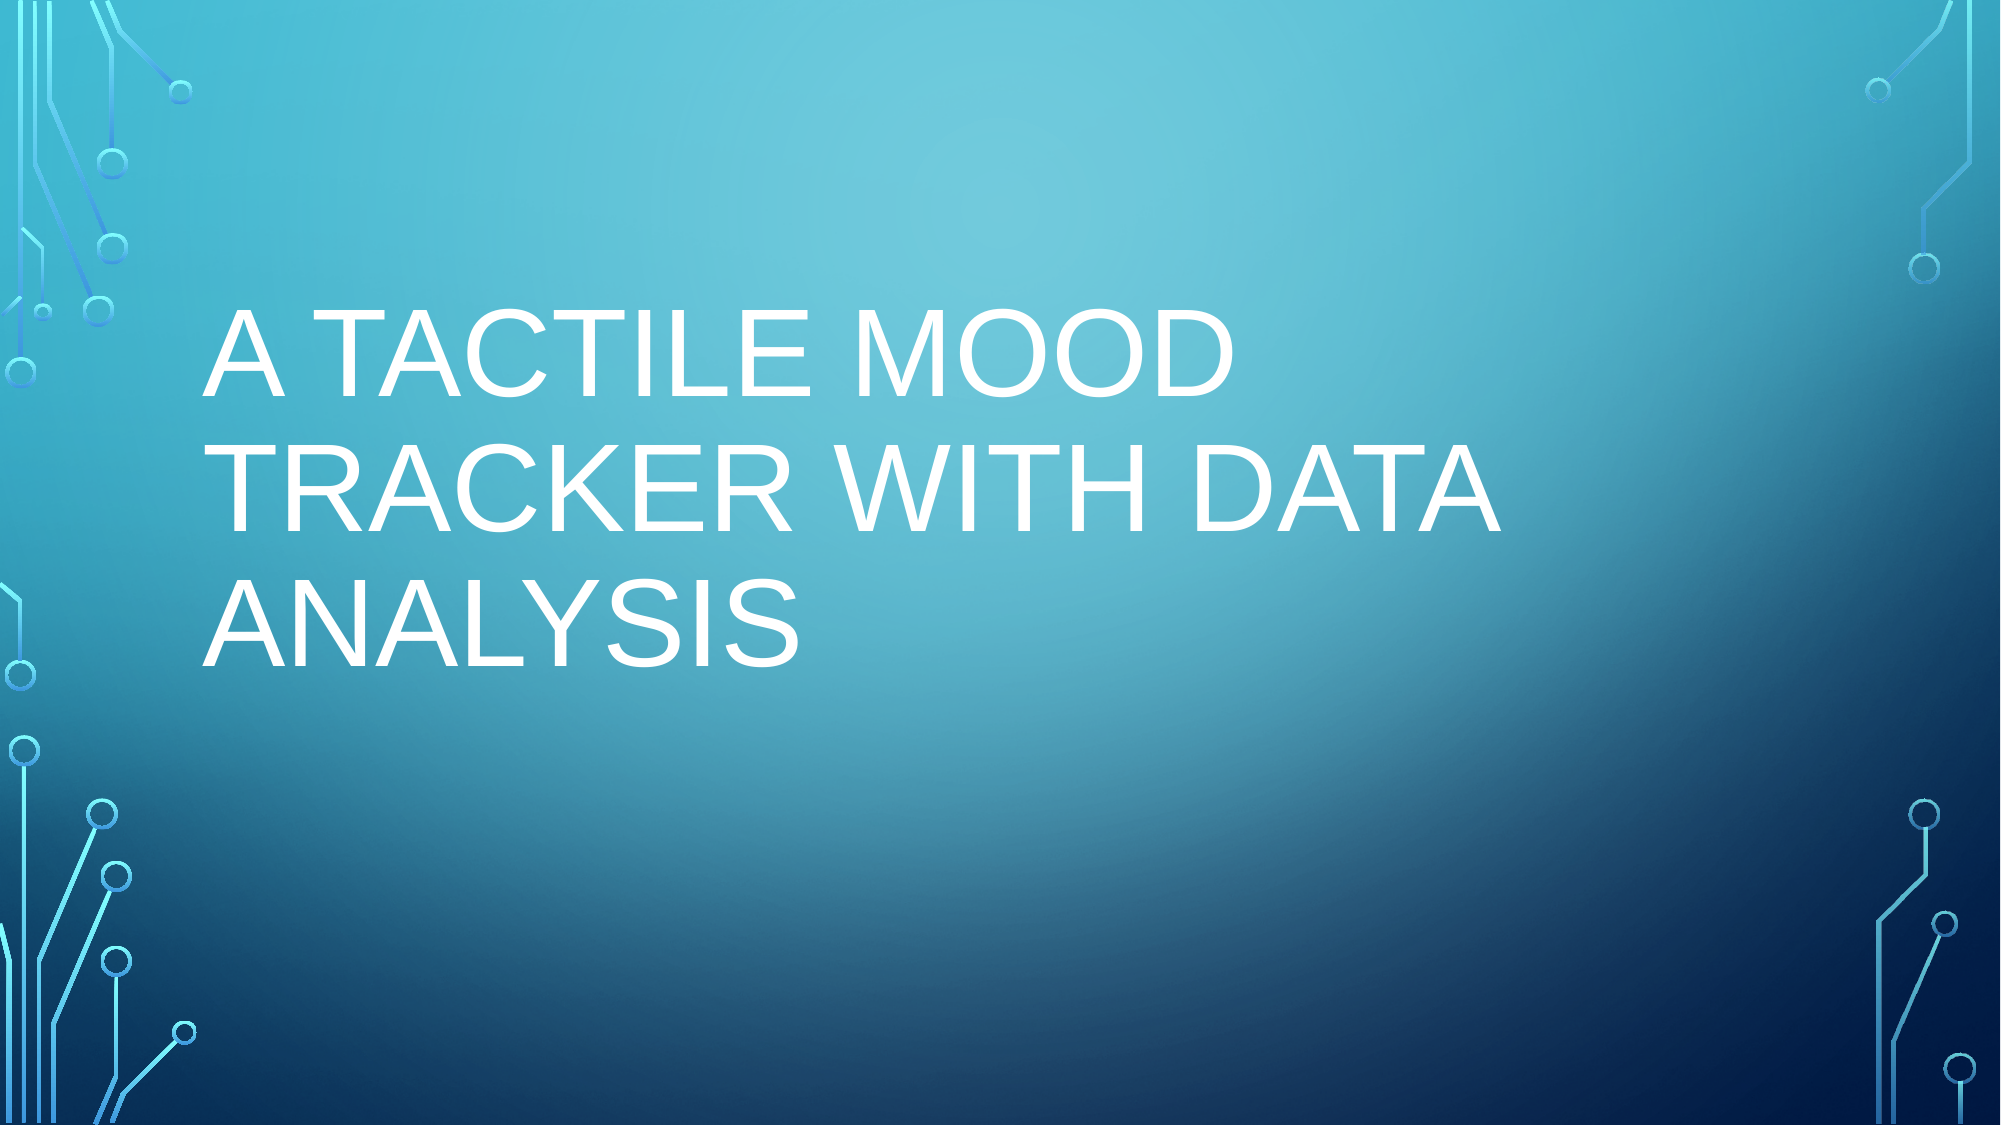

# A tactile mood tracker with data analysis